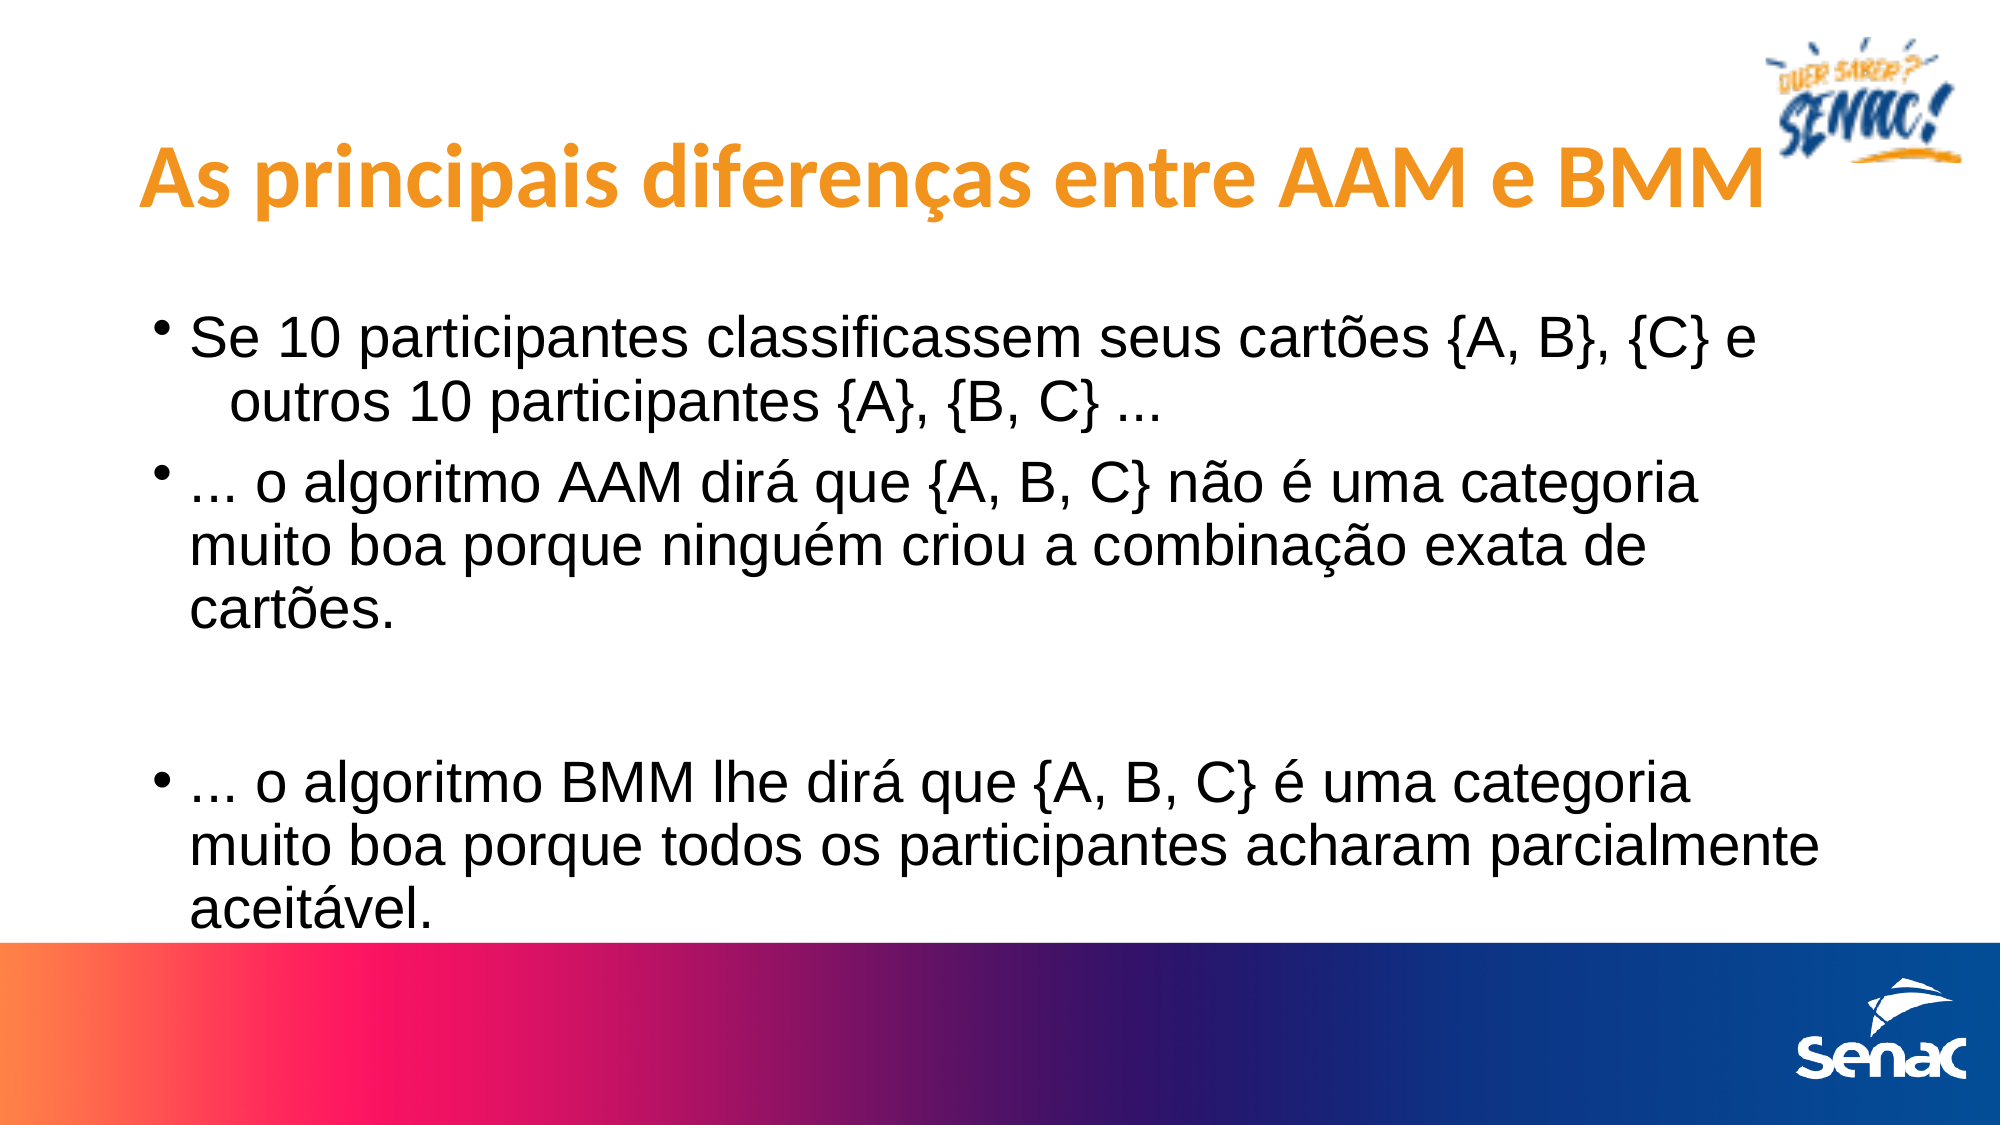

# As principais diferenças entre AAM e BMM
Se 10 participantes classificassem seus cartões {A, B}, {C} e 	outros 10 participantes {A}, {B, C} ...
... o algoritmo AAM dirá que {A, B, C} não é uma categoria muito boa porque ninguém criou a combinação exata de cartões.

... o algoritmo BMM lhe dirá que {A, B, C} é uma categoria muito boa porque todos os participantes acharam parcialmente aceitável.